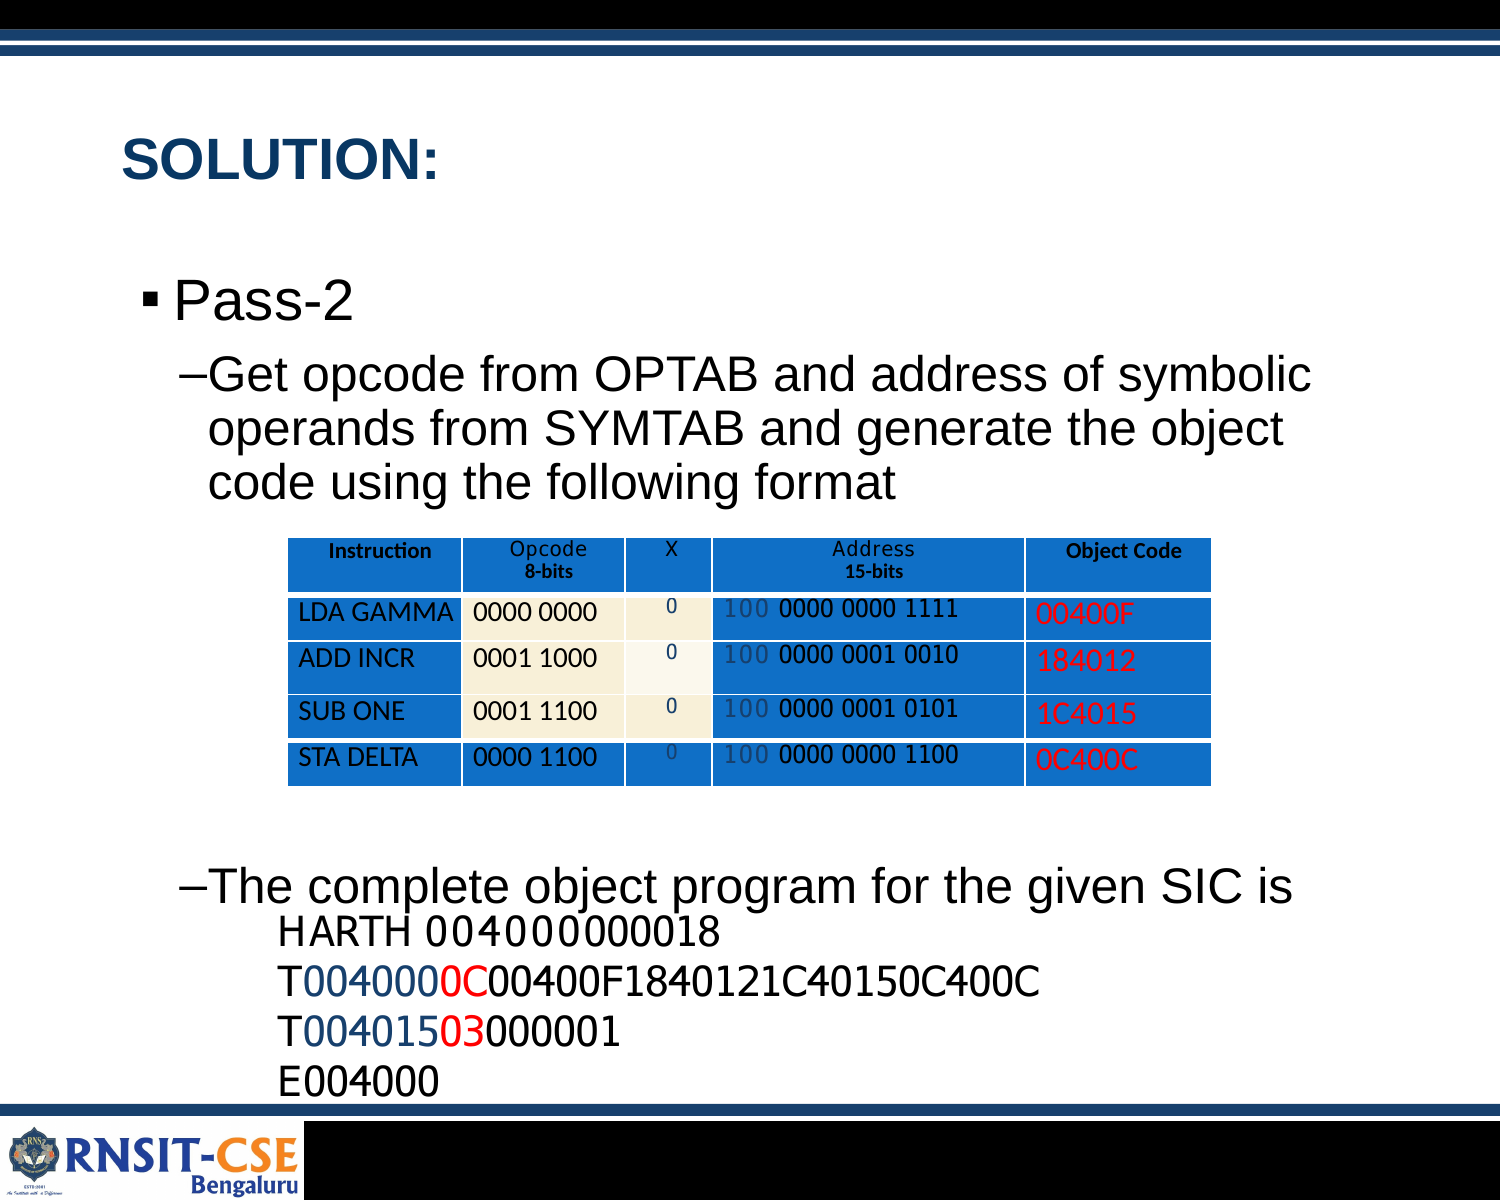

# SOLUTION:
Pass-2
Get opcode from OPTAB and address of symbolic operands from SYMTAB and generate the object code using the following format

The complete object program for the given SIC is

| Instruction | Opcode 8-bits | X | Address 15-bits | Object Code |
| --- | --- | --- | --- | --- |
| LDA GAMMA | 0000 0000 | 0 | 100 0000 0000 1111 | 00400F |
| ADD INCR | 0001 1000 | 0 | 100 0000 0001 0010 | 184012 |
| SUB ONE | 0001 1100 | 0 | 100 0000 0001 0101 | 1C4015 |
| STA DELTA | 0000 1100 | 0 | 100 0000 0000 1100 | 0C400C |
HARTH 004000000018 T0040000C00400F1840121C40150C400C T00401503000001
E004000